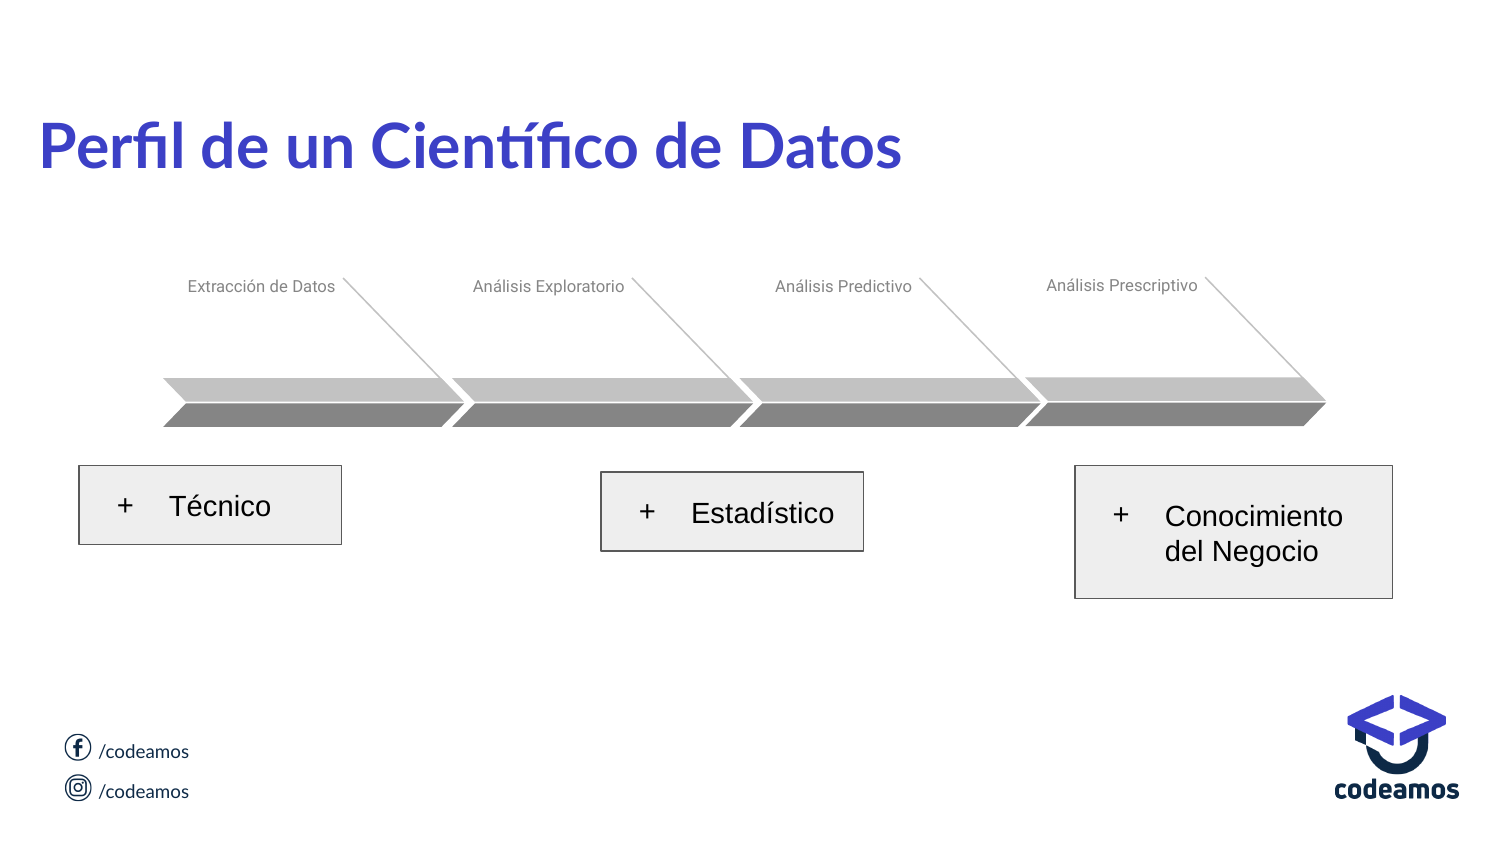

# Perfil de un Científico de Datos
Análisis Prescriptivo

Extracción de Datos

Análisis Exploratorio

Análisis Predictivo

Técnico
Conocimiento del Negocio
Estadístico